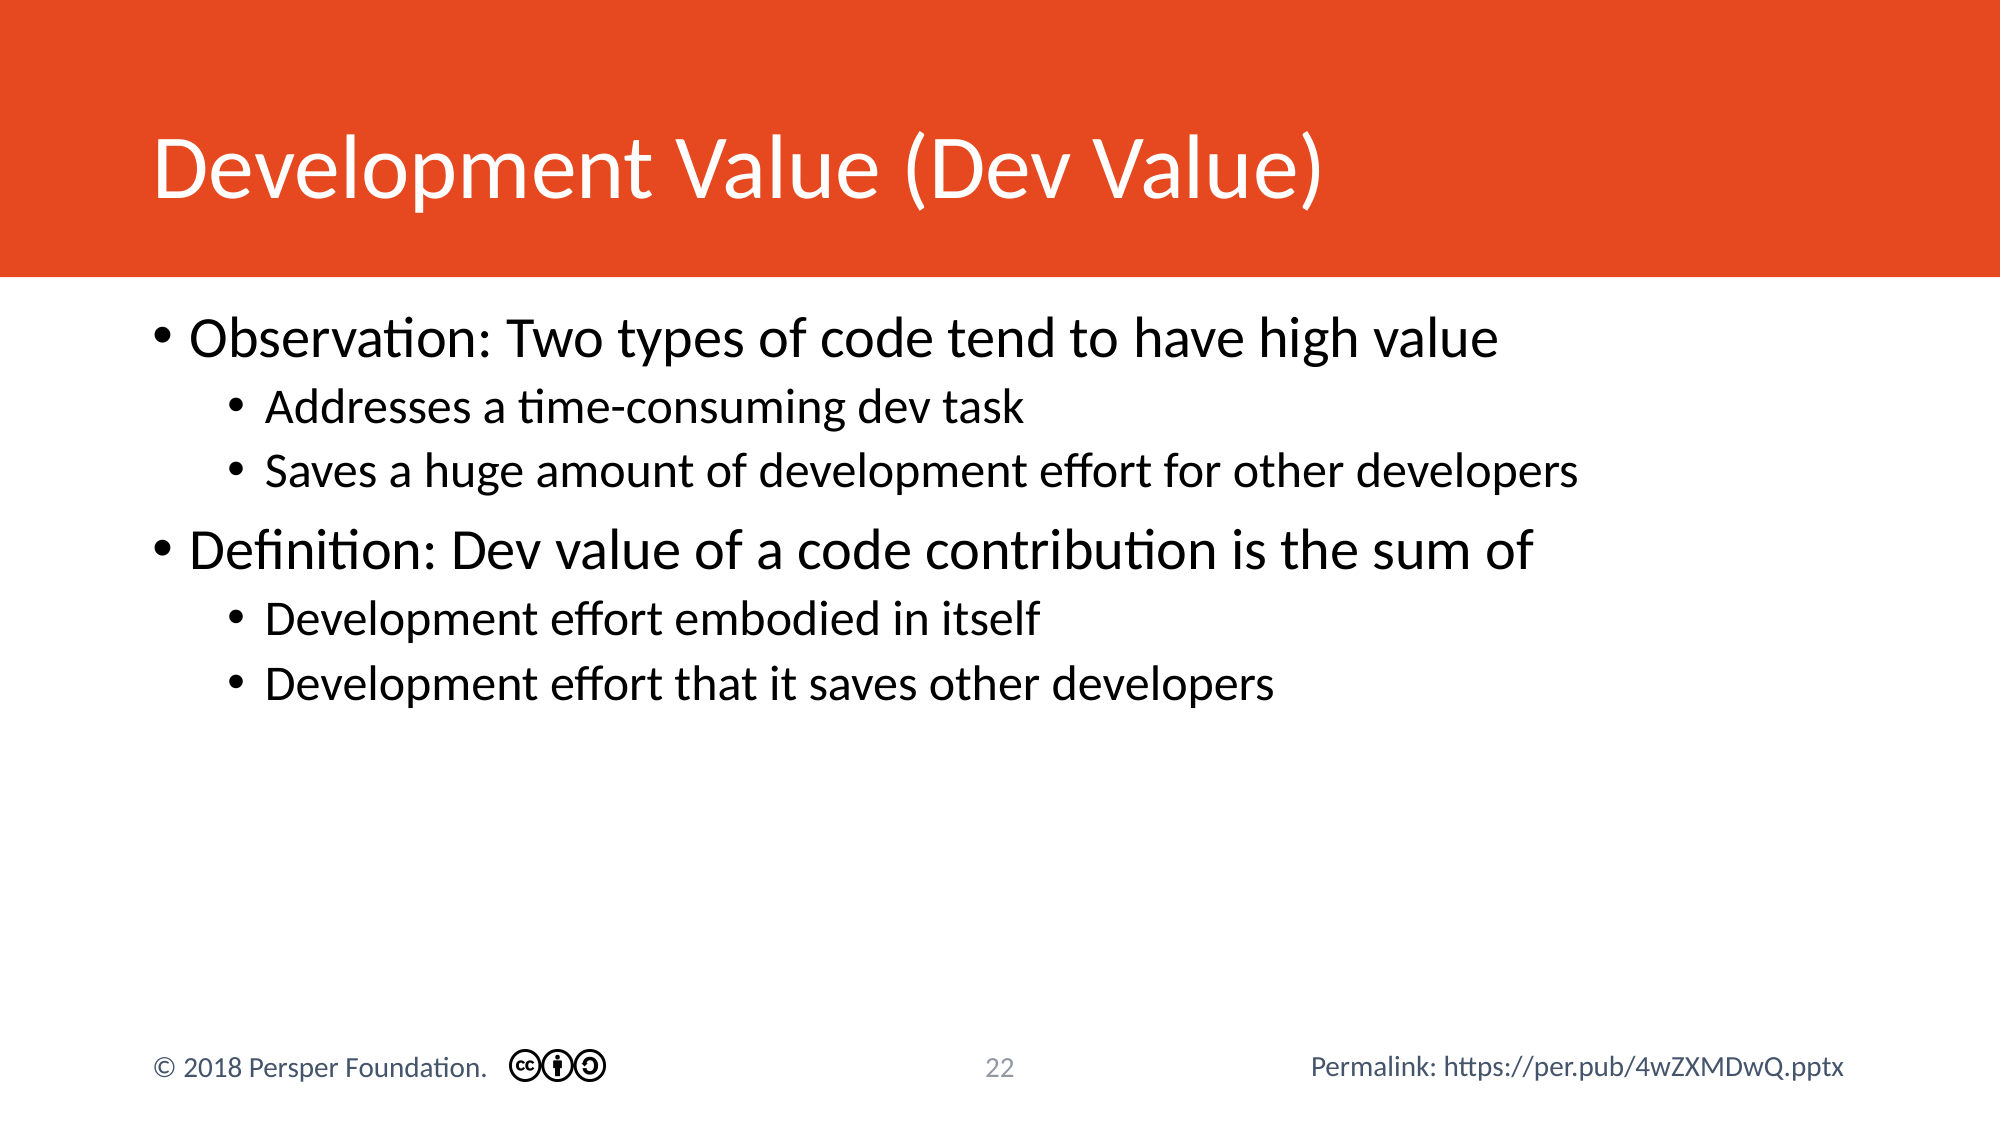

# Development Value (Dev Value)
Observation: Two types of code tend to have high value
Addresses a time-consuming dev task
Saves a huge amount of development effort for other developers
Definition: Dev value of a code contribution is the sum of
Development effort embodied in itself
Development effort that it saves other developers

22
© 2018 Persper Foundation.